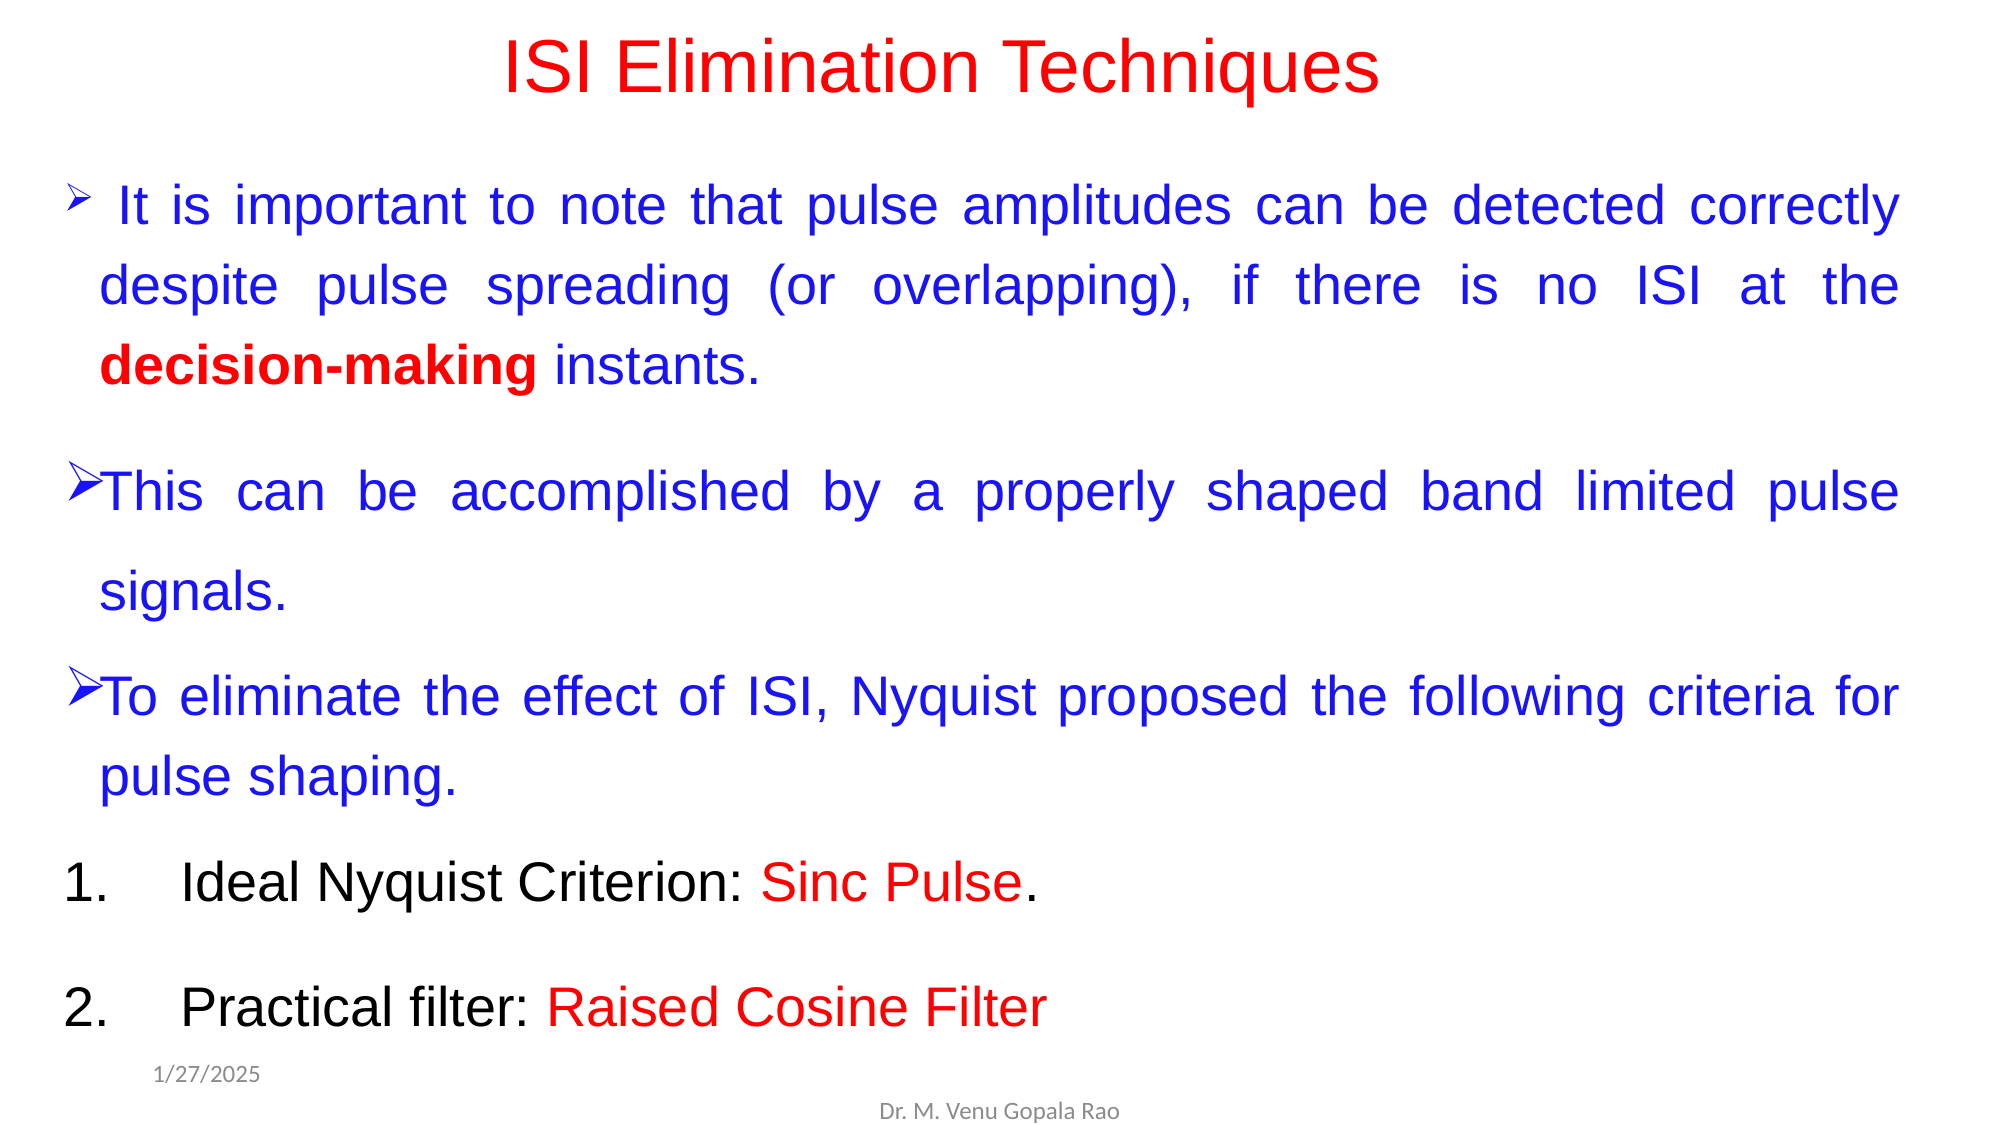

# ISI Elimination Techniques
 It is important to note that pulse amplitudes can be detected correctly despite pulse spreading (or overlapping), if there is no ISI at the decision-making instants.
This can be accomplished by a properly shaped band limited pulse signals.
To eliminate the effect of ISI, Nyquist proposed the following criteria for pulse shaping.
Ideal Nyquist Criterion: Sinc Pulse.
Practical filter: Raised Cosine Filter

1/27/2025
Dr. M. Venu Gopala Rao